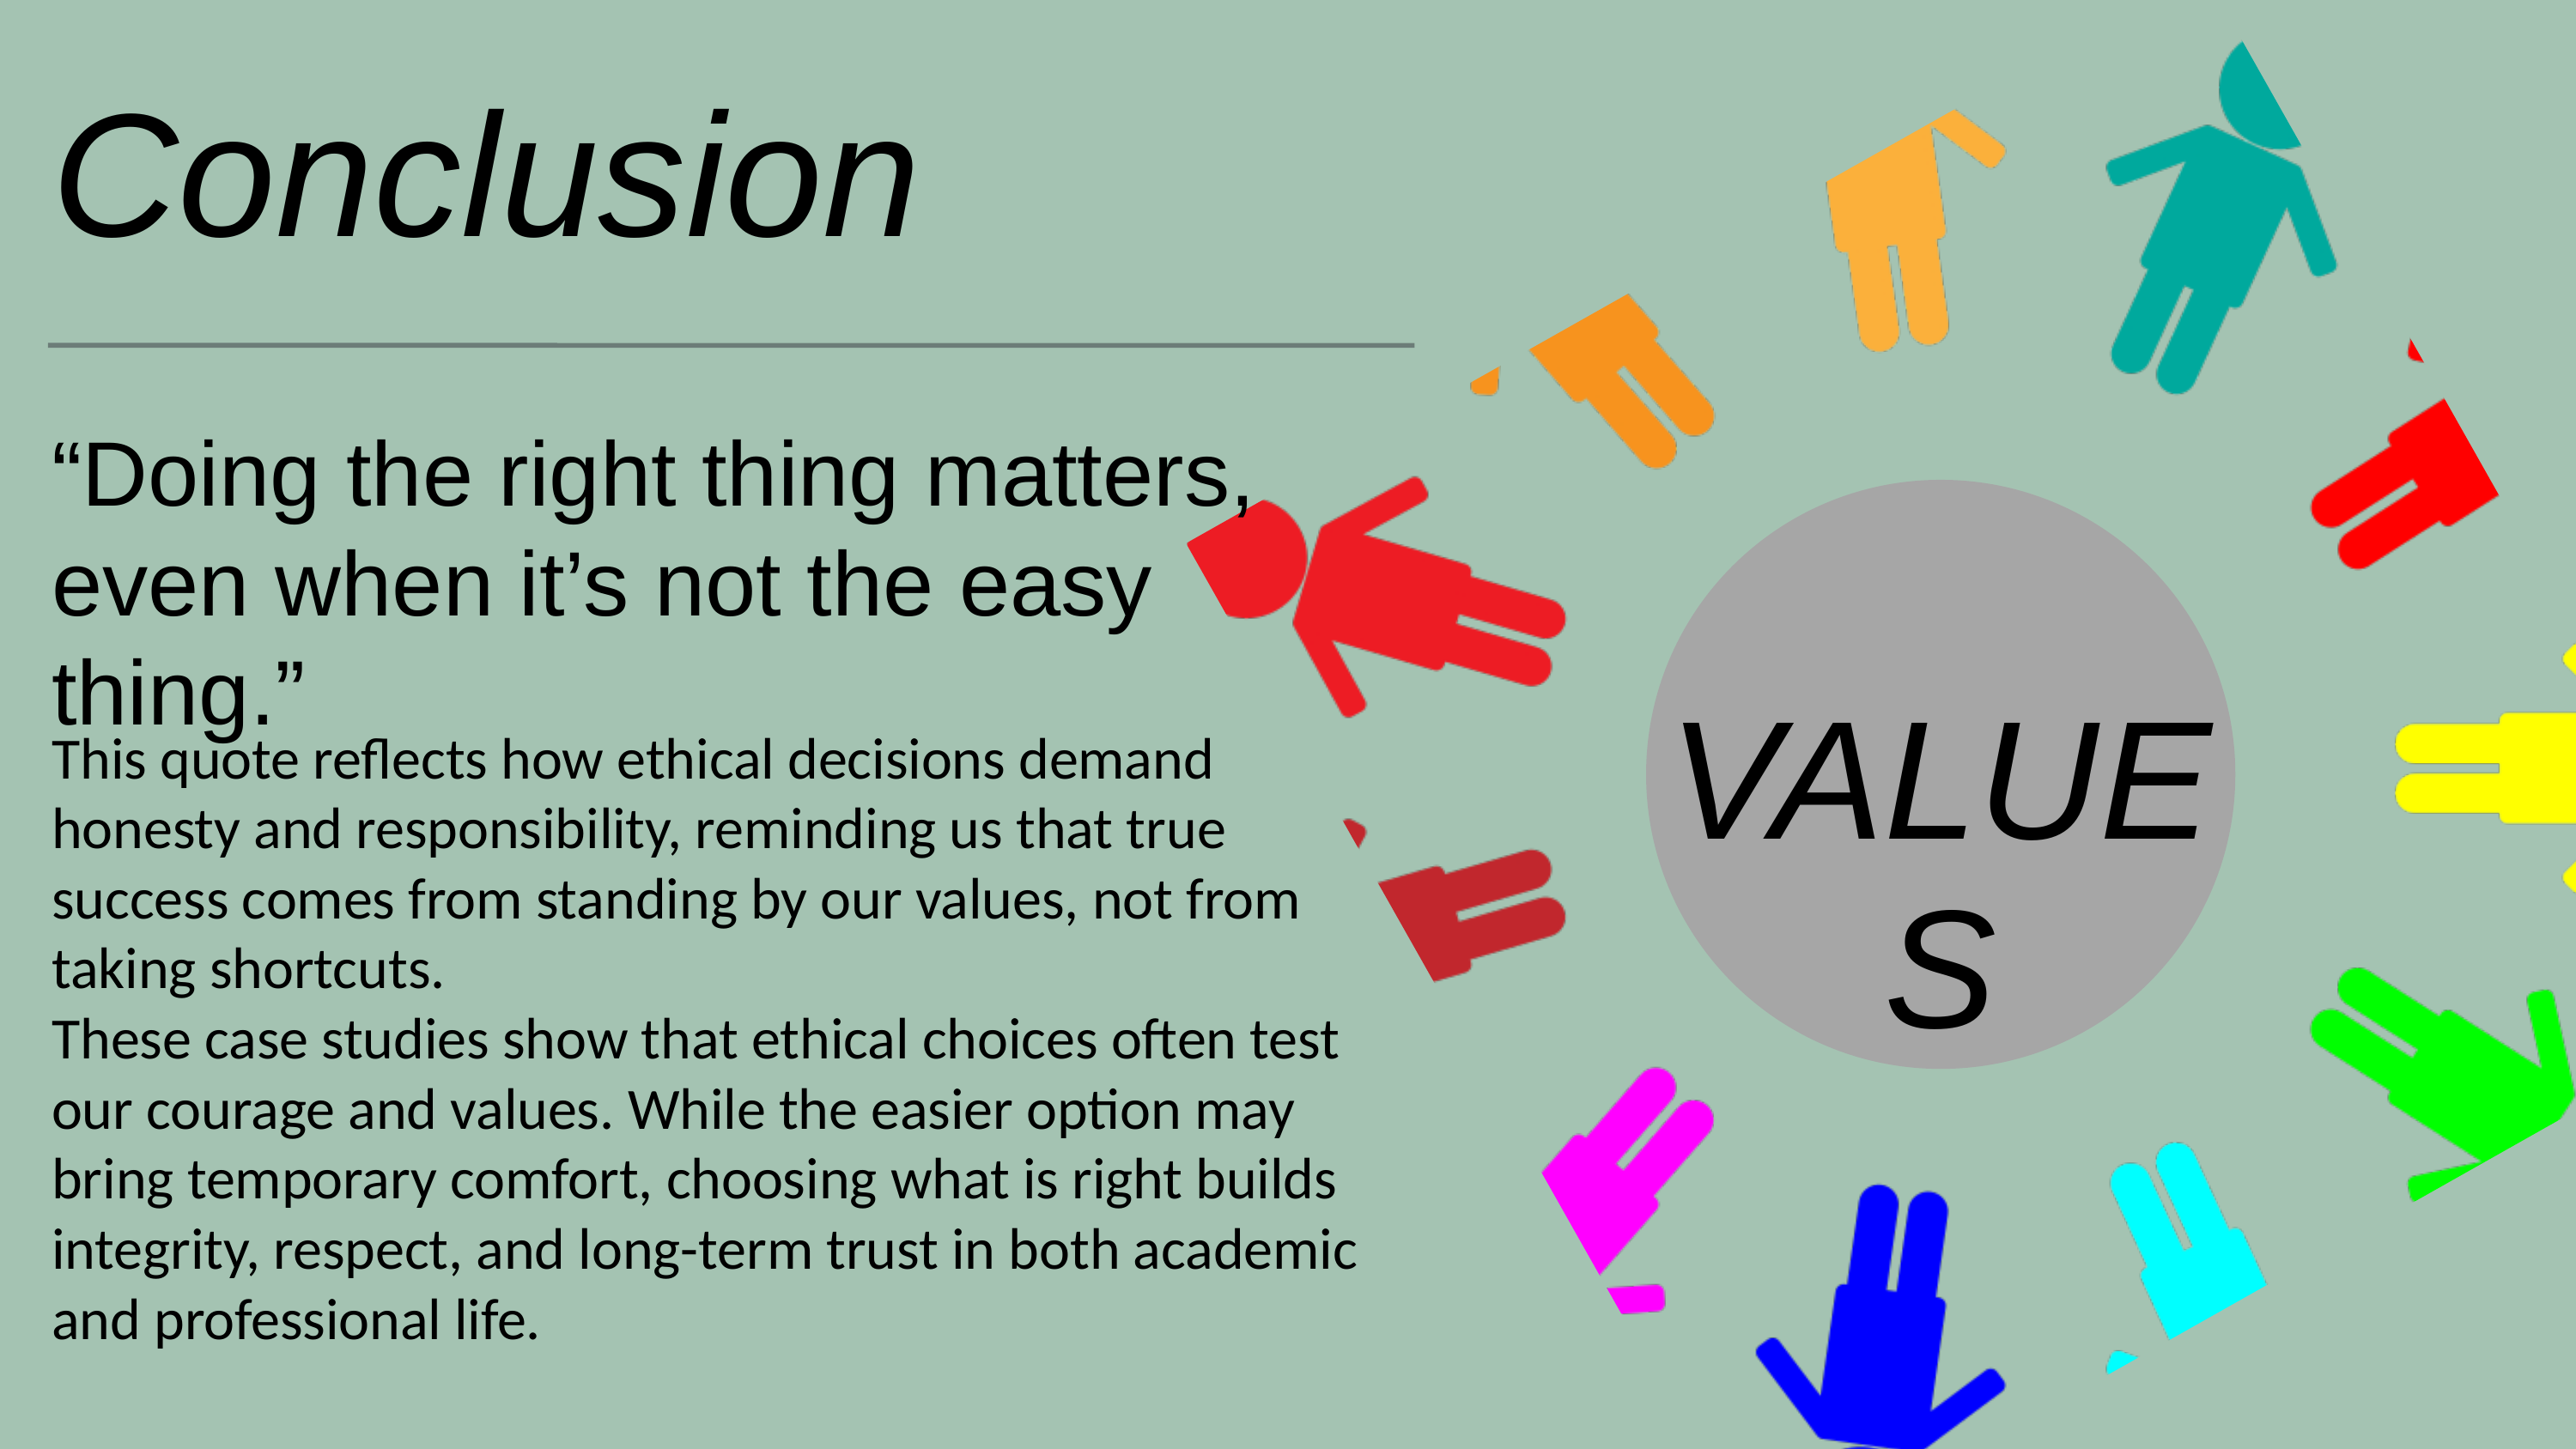

Conclusion

“Doing the right thing matters, even when it’s not the easy thing.”
This quote reflects how ethical decisions demand honesty and responsibility, reminding us that true success comes from standing by our values, not from taking shortcuts.
These case studies show that ethical choices often test our courage and values. While the easier option may bring temporary comfort, choosing what is right builds integrity, respect, and long-term trust in both academic and professional life.

VALUES